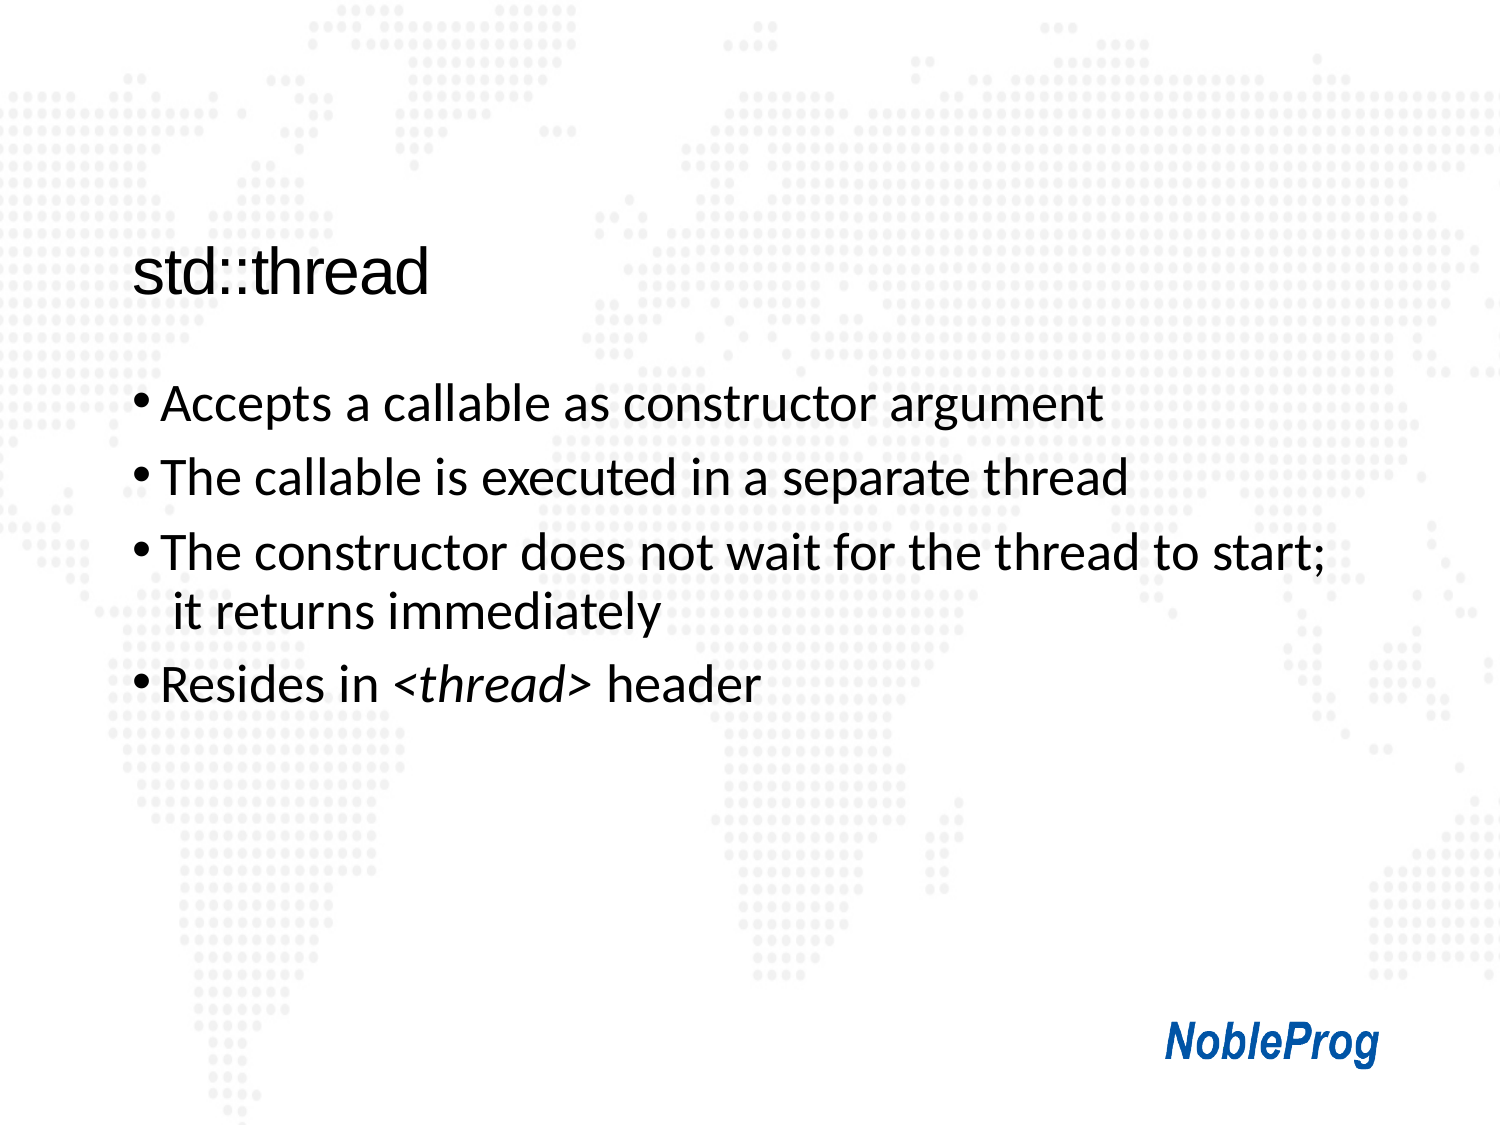

# std::thread
Accepts a callable as constructor argument
The callable is executed in a separate thread
The constructor does not wait for the thread to start;  it returns immediately
Resides in <thread> header